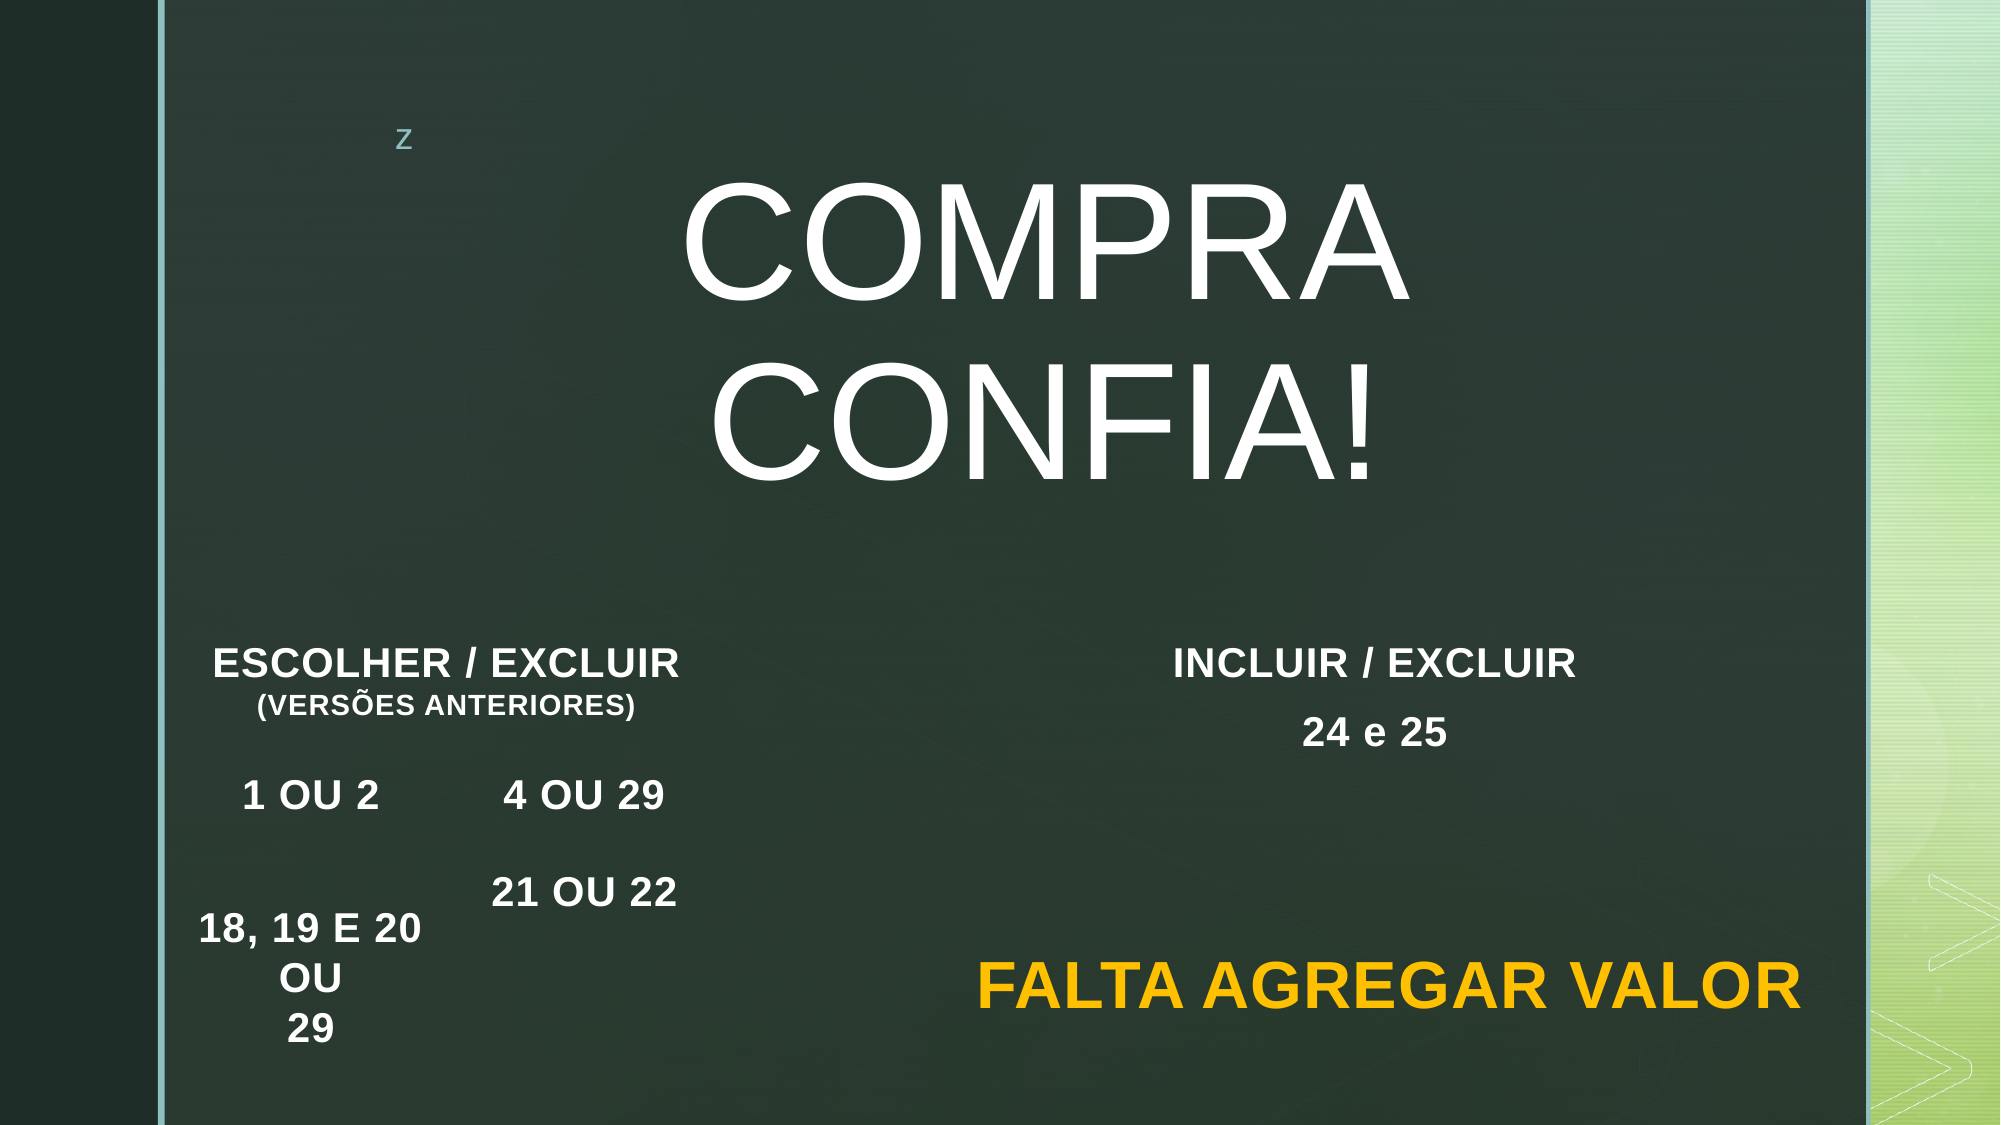

COMPRA
CONFIA!
ESCOLHER / EXCLUIR
(VERSÕES ANTERIORES)
INCLUIR / EXCLUIR

24 e 25
1 OU 2
4 OU 29
21 OU 22
18, 19 E 20
OU
29
FALTA AGREGAR VALOR